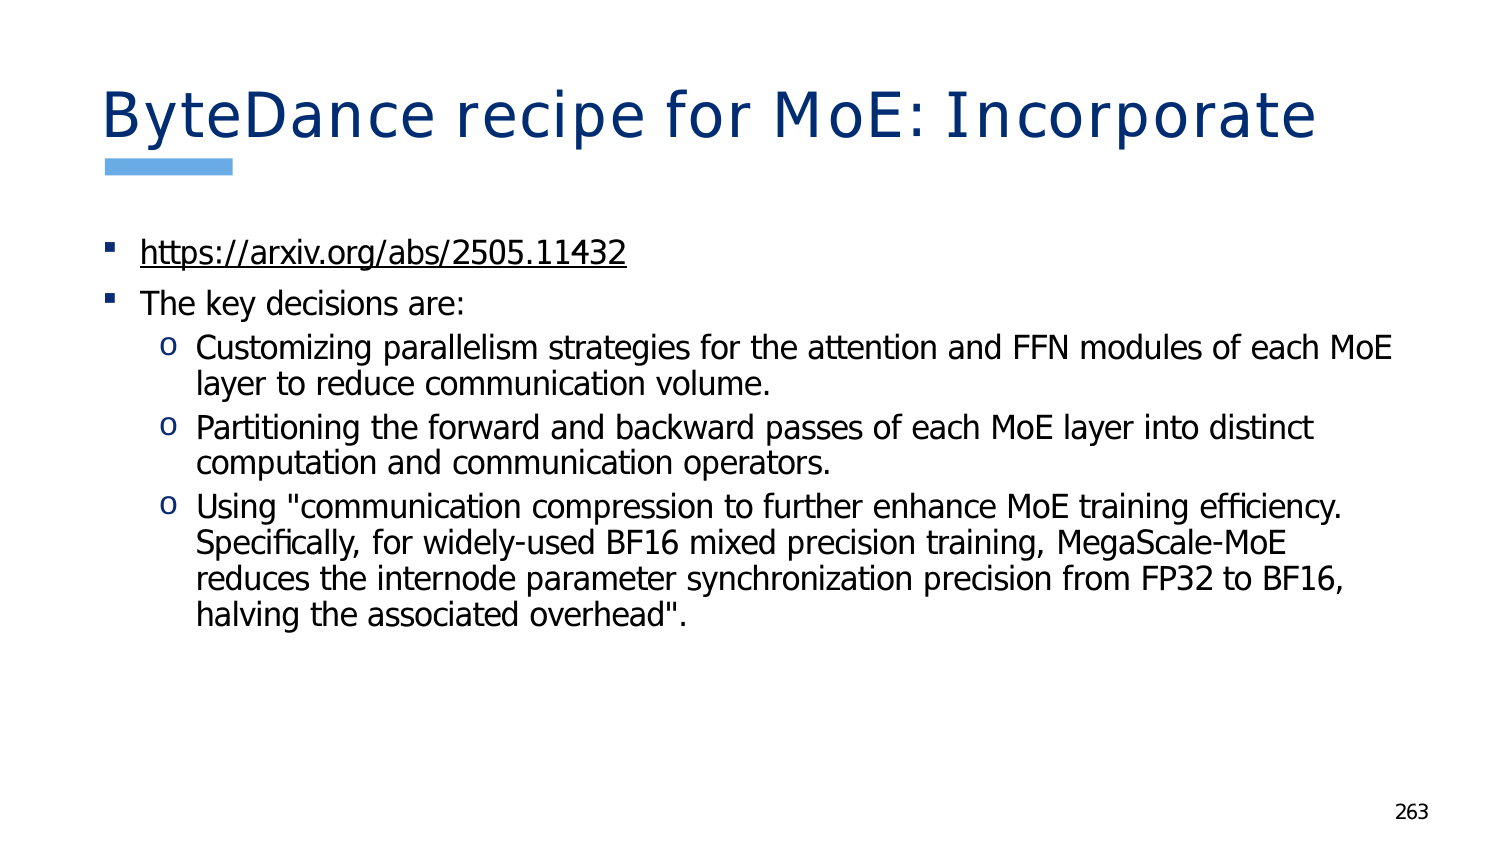

# ByteDance recipe for MoE: Incorporate
https://arxiv.org/abs/2505.11432
The key decisions are:
Customizing parallelism strategies for the attention and FFN modules of each MoE layer to reduce communication volume.
Partitioning the forward and backward passes of each MoE layer into distinct computation and communication operators.
Using "communication compression to further enhance MoE training efficiency. Specifically, for widely-used BF16 mixed precision training, MegaScale-MoE reduces the internode parameter synchronization precision from FP32 to BF16, halving the associated overhead".